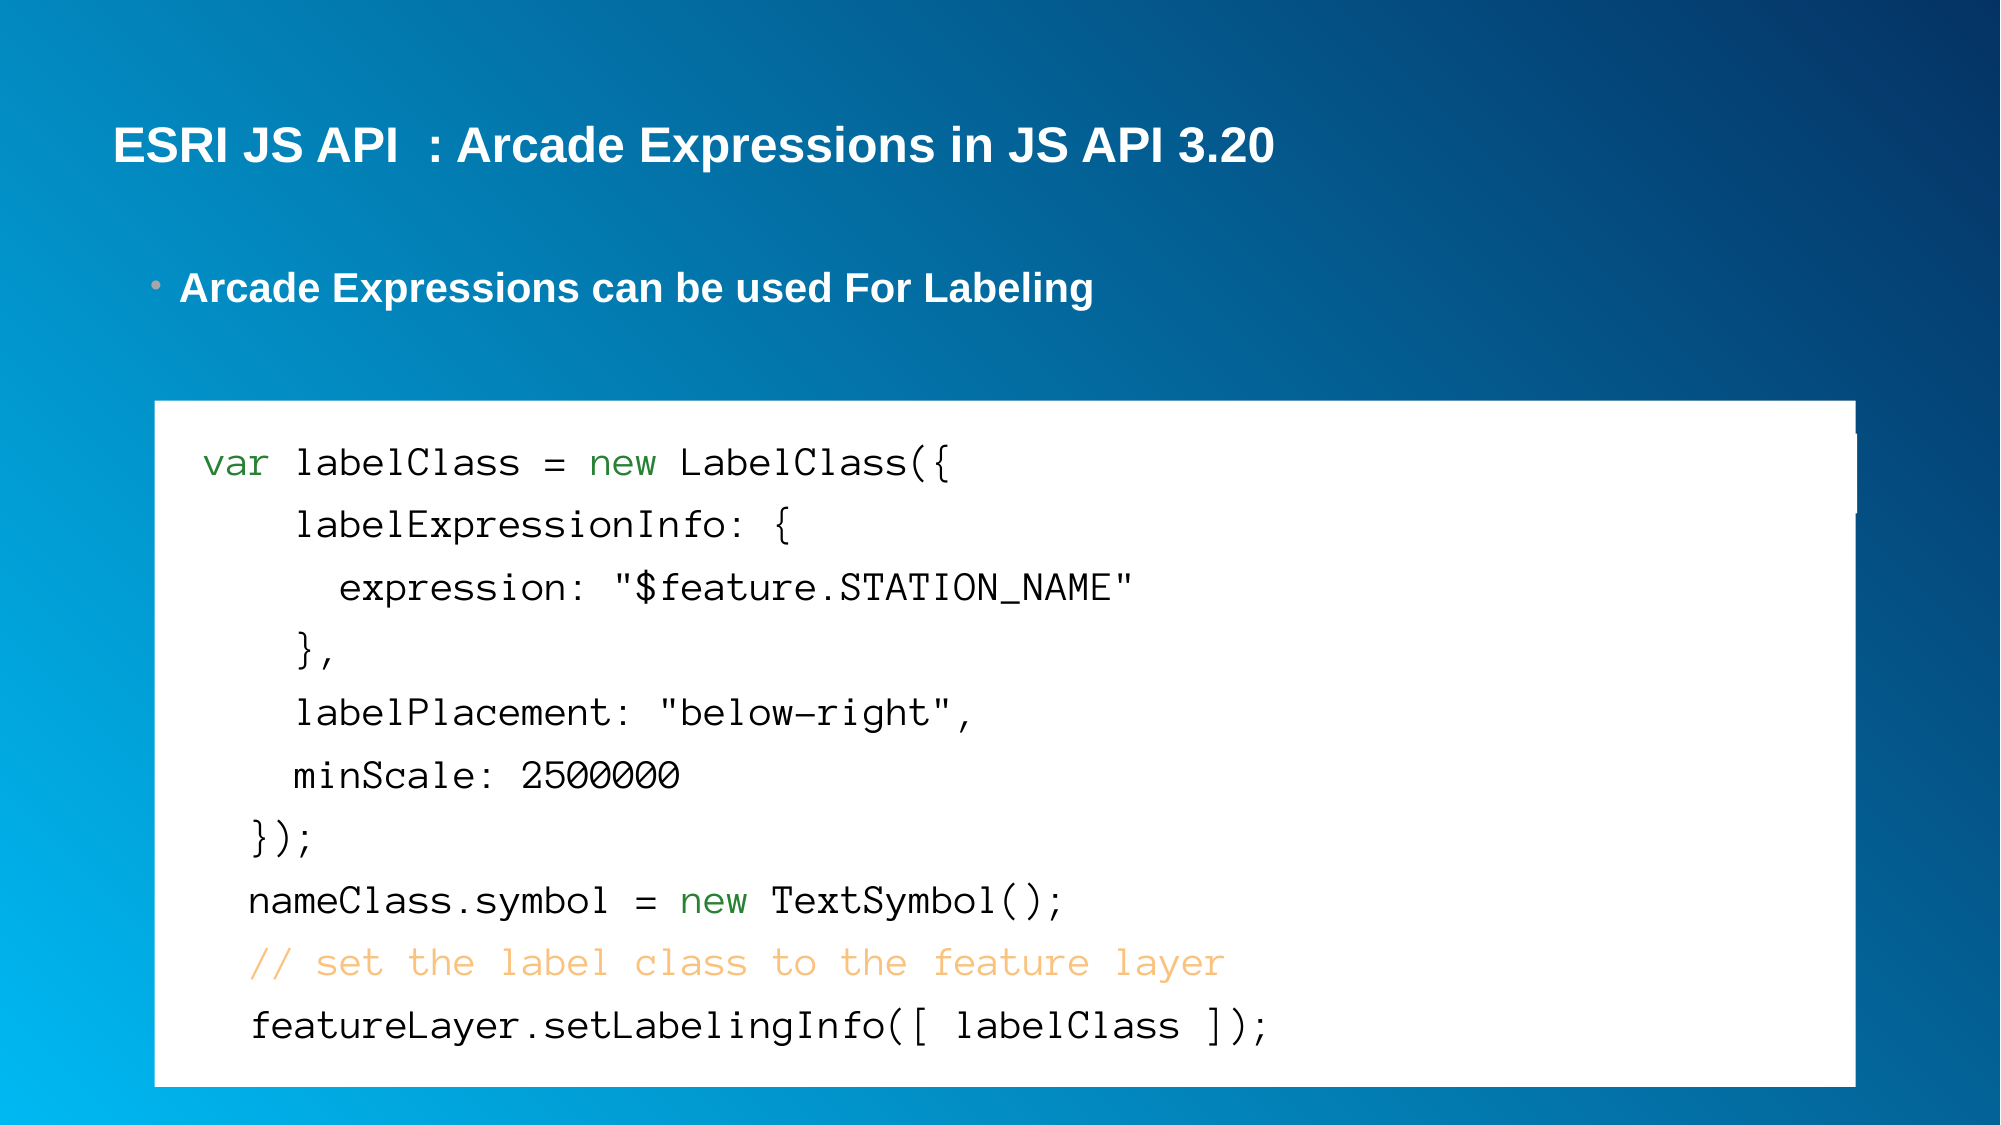

# ESRI JS API  : Arcade Expressions in JS API 3.20
Arcade Expressions can be used For Labeling

var labelClass = new LabelClass({
    labelExpressionInfo: {
      expression: "$feature.STATION_NAME"
    },
    labelPlacement: "below-right",
    minScale: 2500000
  });
  nameClass.symbol = new TextSymbol();
  // set the label class to the feature layer
  featureLayer.setLabelingInfo([ labelClass ]);